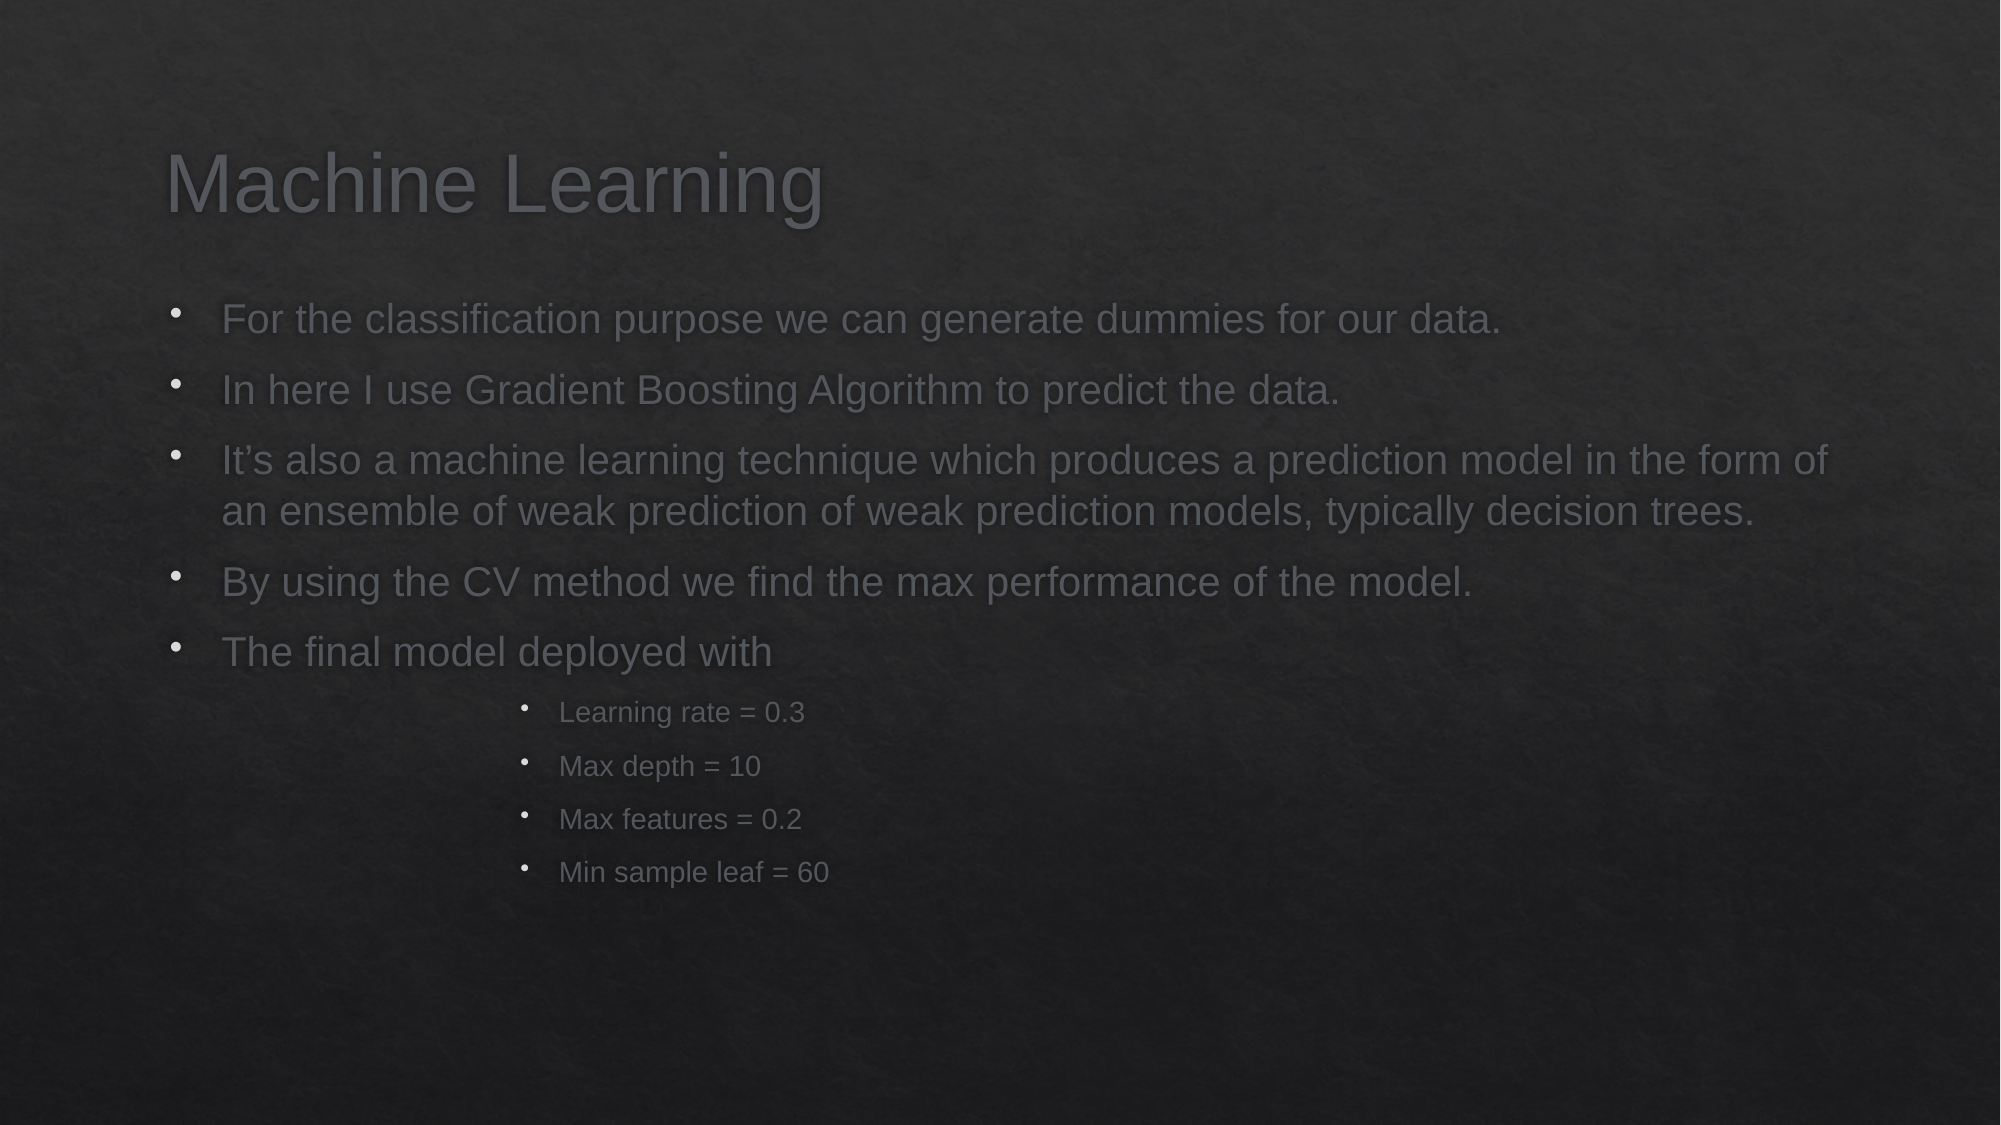

# Machine Learning
For the classification purpose we can generate dummies for our data.
In here I use Gradient Boosting Algorithm to predict the data.
It’s also a machine learning technique which produces a prediction model in the form of an ensemble of weak prediction of weak prediction models, typically decision trees.
By using the CV method we find the max performance of the model.
The final model deployed with
Learning rate = 0.3
Max depth = 10
Max features = 0.2
Min sample leaf = 60